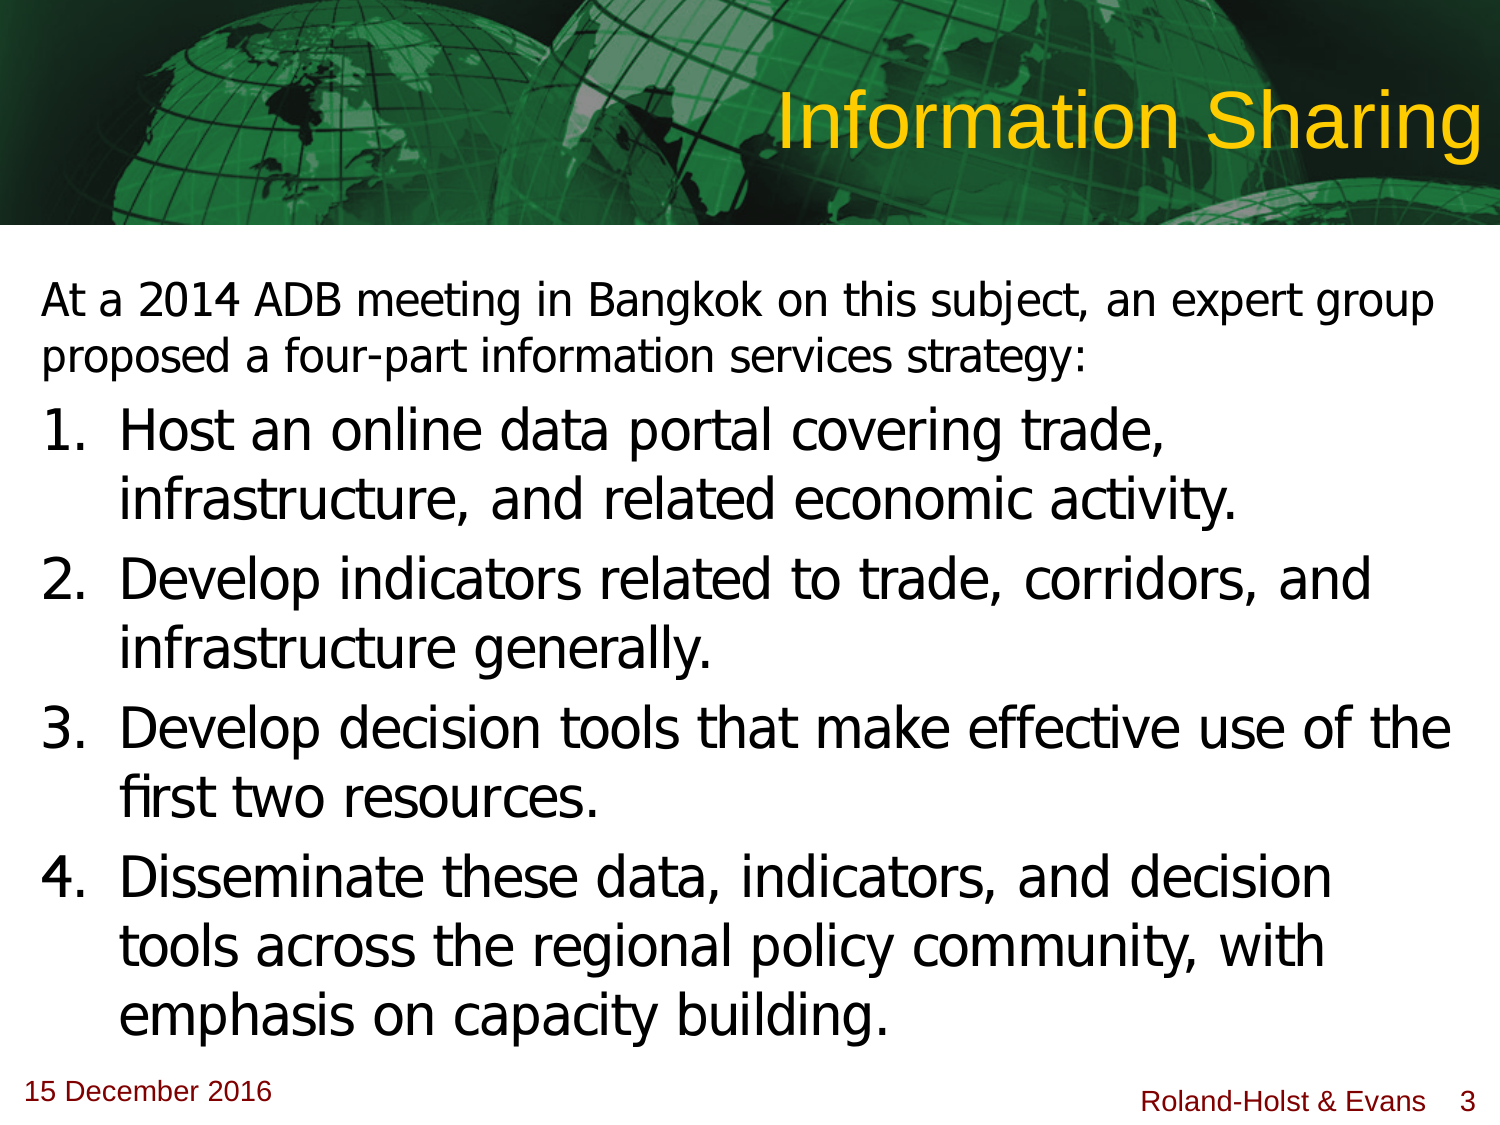

# Information Sharing
At a 2014 ADB meeting in Bangkok on this subject, an expert group proposed a four-part information services strategy:
Host an online data portal covering trade, infrastructure, and related economic activity.
Develop indicators related to trade, corridors, and infrastructure generally.
Develop decision tools that make effective use of the first two resources.
Disseminate these data, indicators, and decision tools across the regional policy community, with emphasis on capacity building.